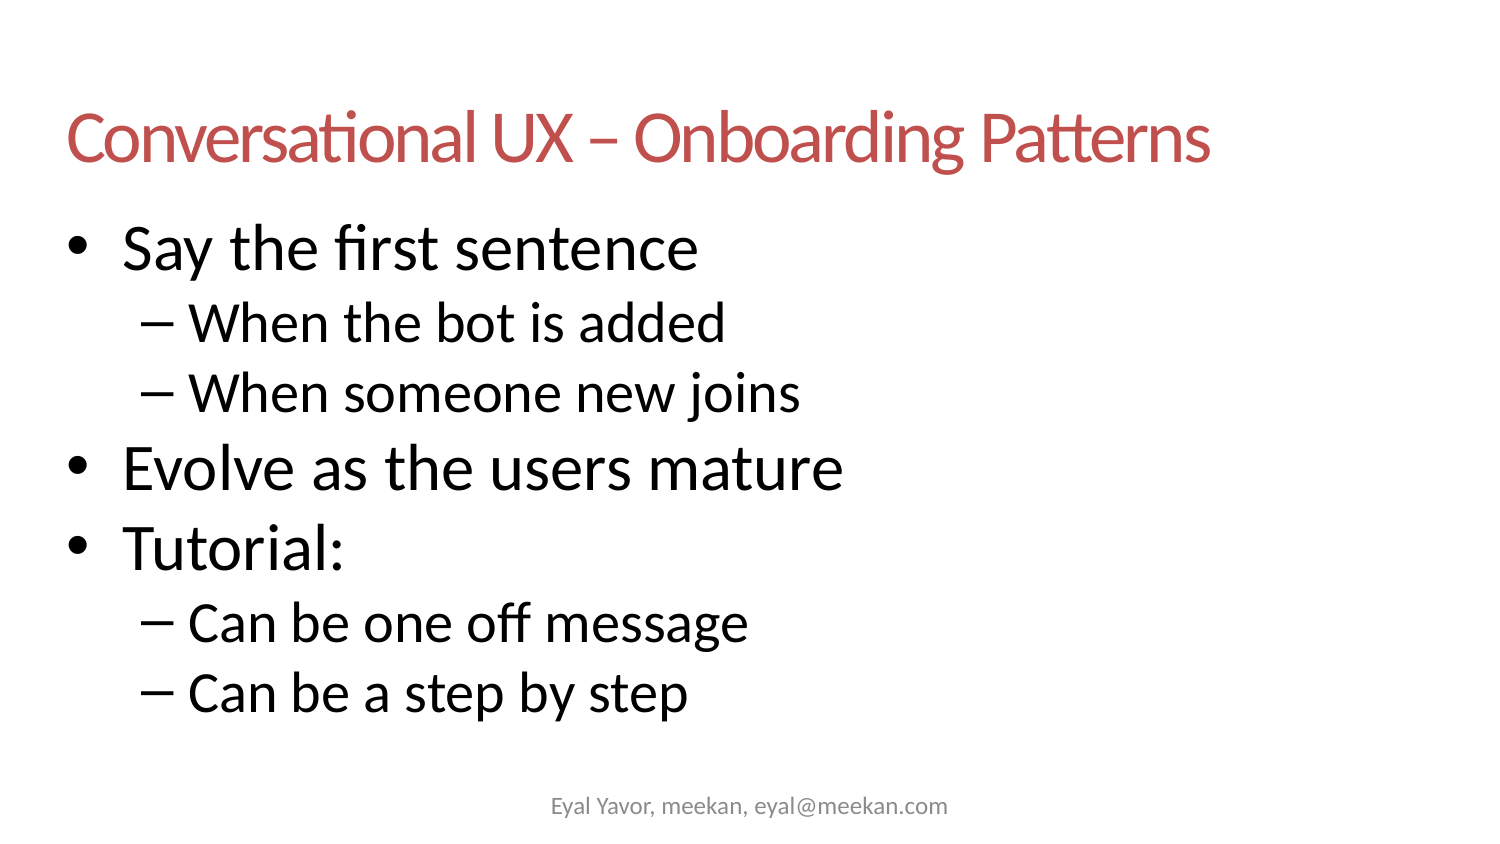

# Conversational UX – Onboarding Patterns
Say the first sentence
When the bot is added
When someone new joins
Evolve as the users mature
Tutorial:
Can be one off message
Can be a step by step

Eyal Yavor, meekan, eyal@meekan.com